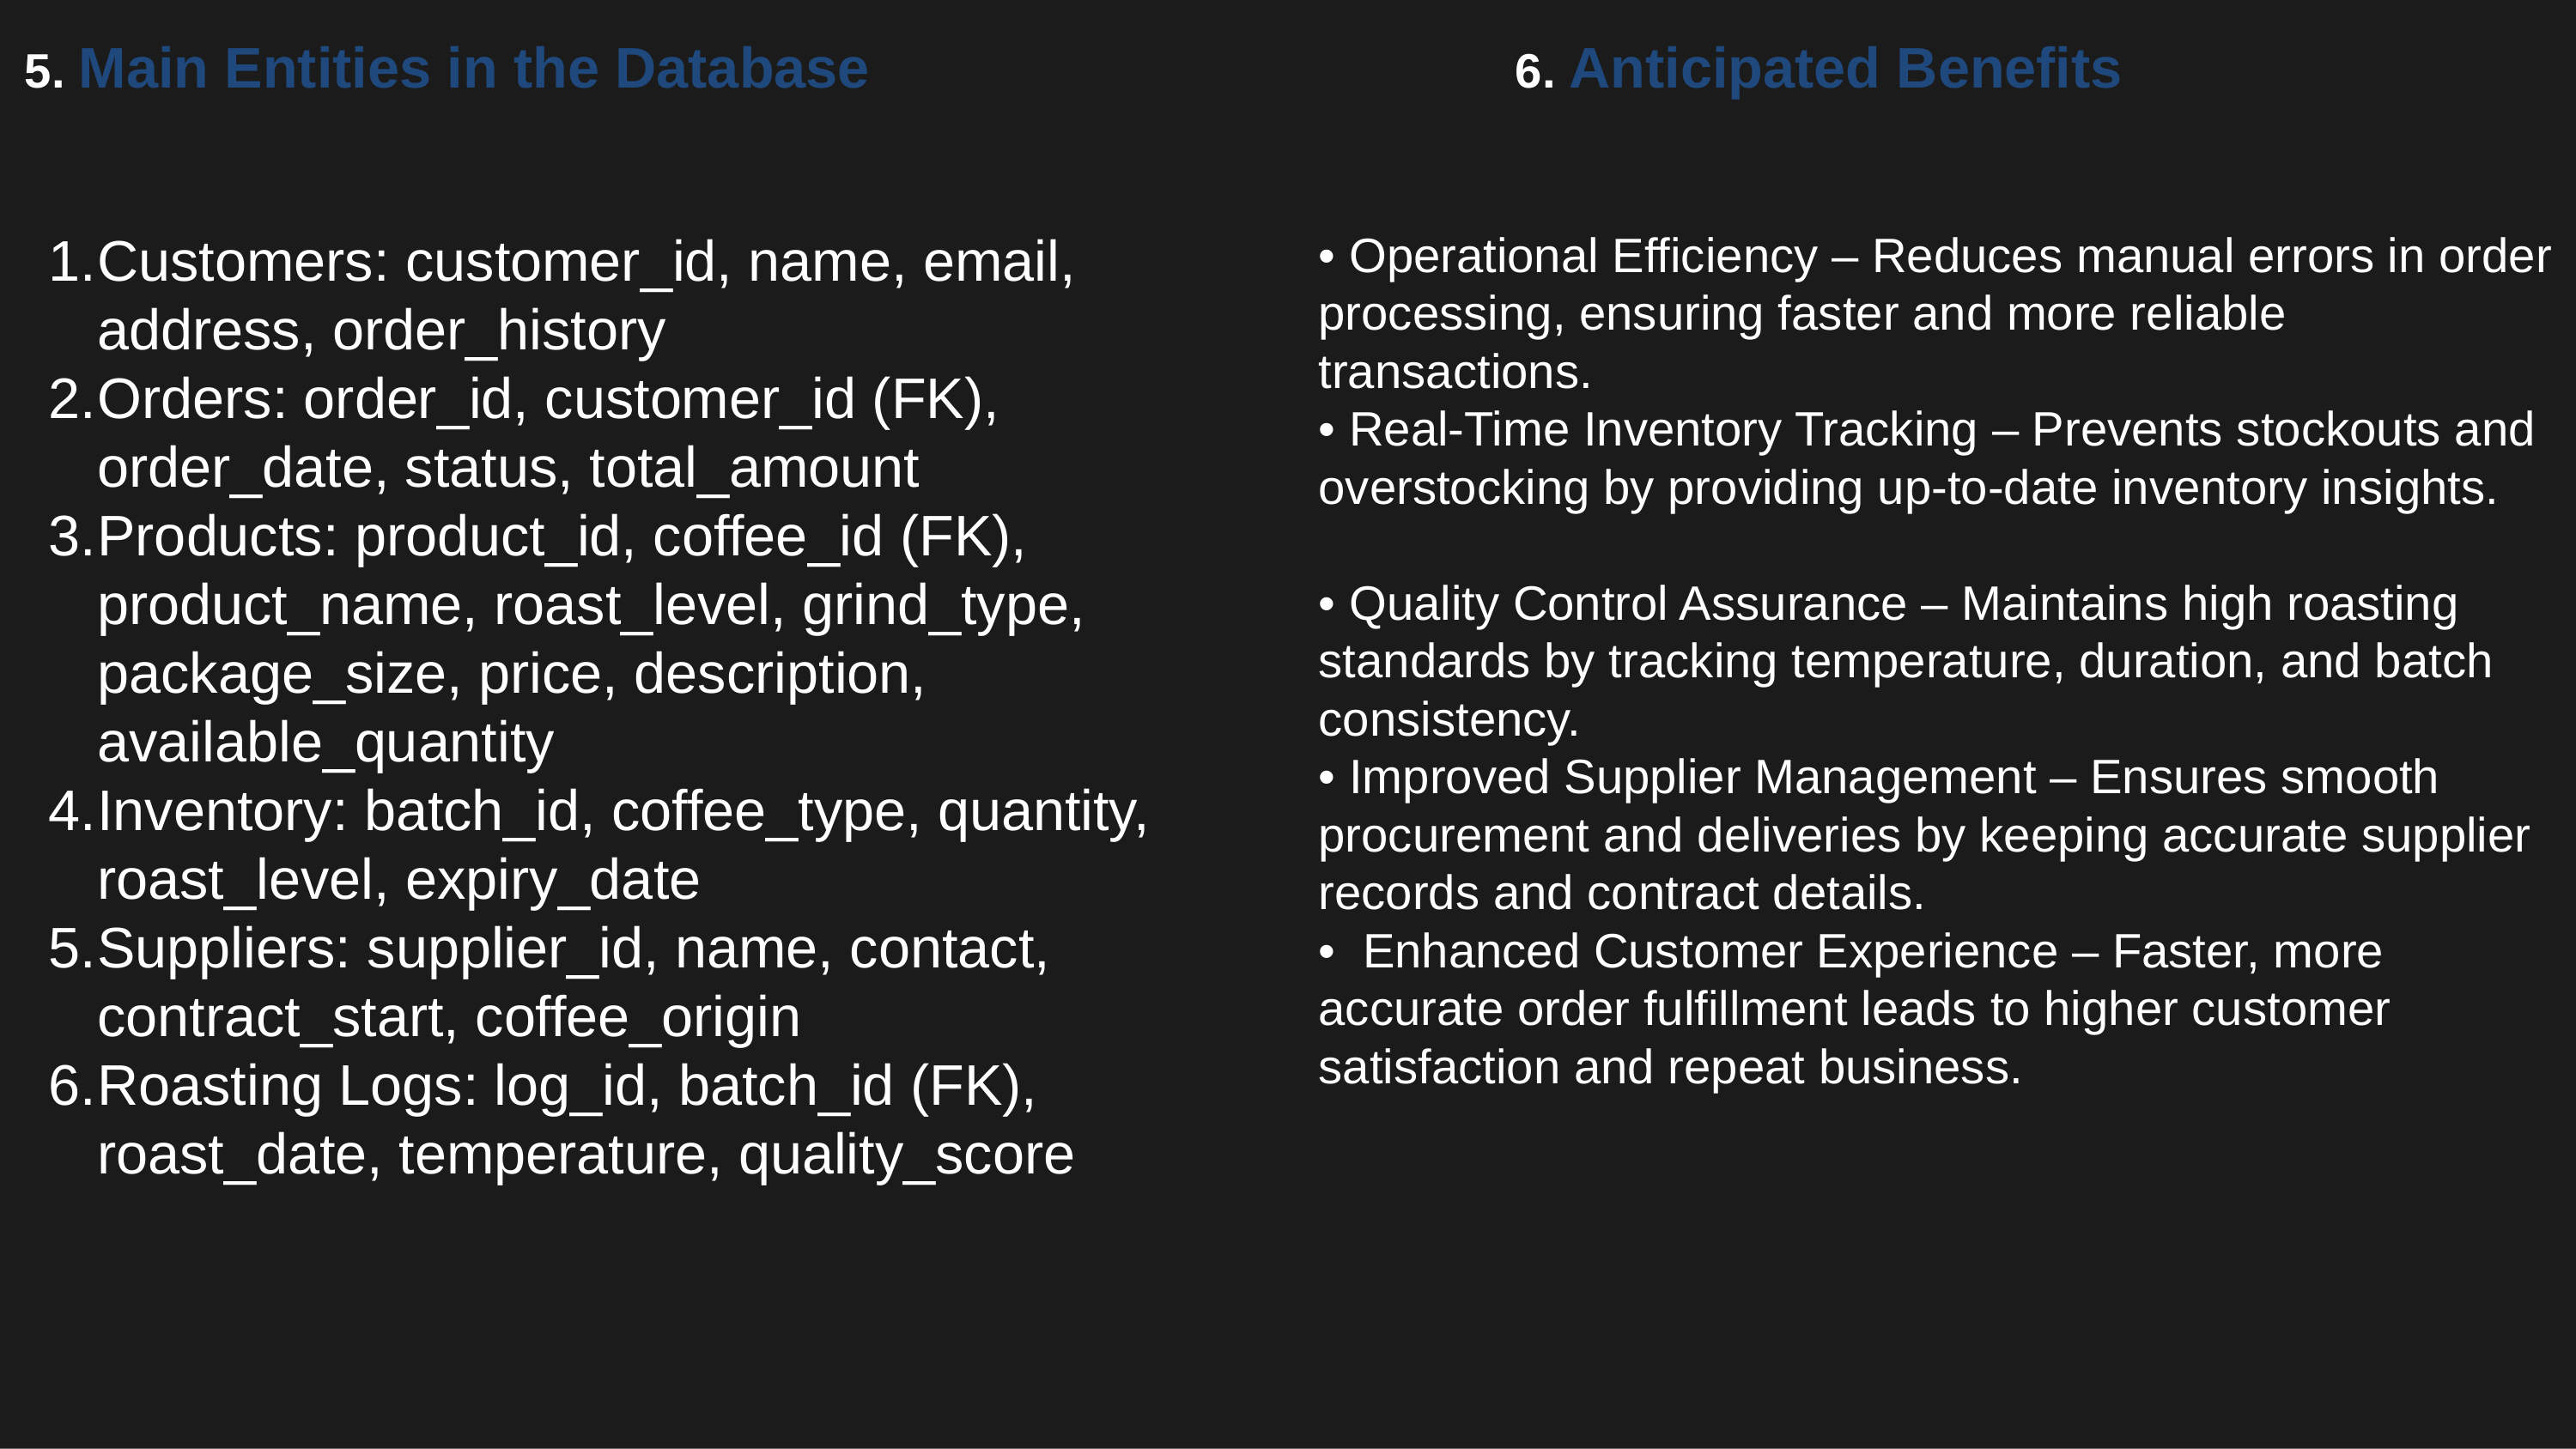

5. Main Entities in the Database

6. Anticipated Benefits

Customers: customer_id, name, email, address, order_history
Orders: order_id, customer_id (FK), order_date, status, total_amount
Products: product_id, coffee_id (FK), product_name, roast_level, grind_type, package_size, price, description, available_quantity
Inventory: batch_id, coffee_type, quantity, roast_level, expiry_date
Suppliers: supplier_id, name, contact, contract_start, coffee_origin
Roasting Logs: log_id, batch_id (FK), roast_date, temperature, quality_score

• Operational Efficiency – Reduces manual errors in order processing, ensuring faster and more reliable transactions.
• Real-Time Inventory Tracking – Prevents stockouts and overstocking by providing up-to-date inventory insights.
• Quality Control Assurance – Maintains high roasting standards by tracking temperature, duration, and batch consistency.
• Improved Supplier Management – Ensures smooth procurement and deliveries by keeping accurate supplier records and contract details.
•  Enhanced Customer Experience – Faster, more accurate order fulfillment leads to higher customer satisfaction and repeat business.